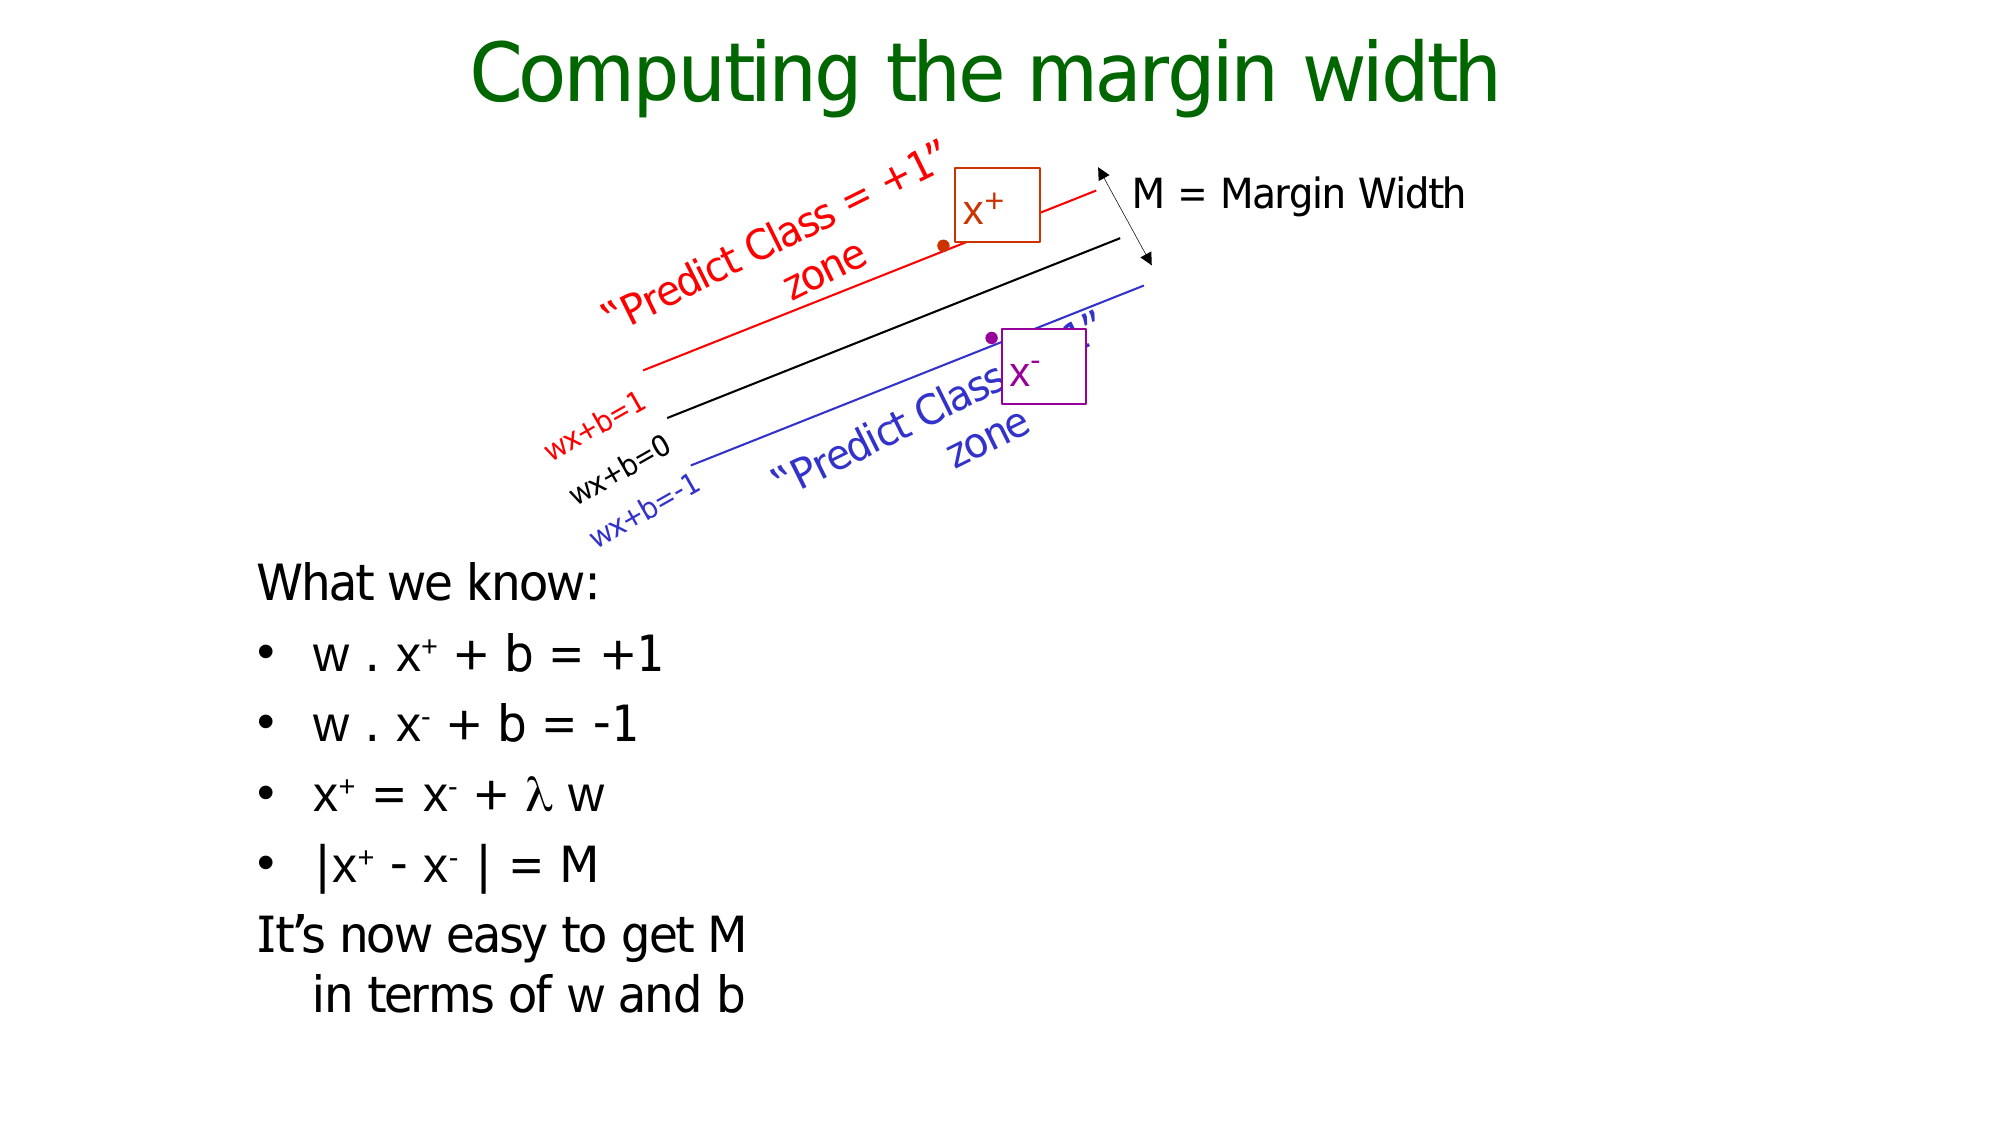

# Computing the margin width
M = Margin Width

x+

“Predict Class = +1” zone

x-

“Predict Class = -1” zone
wx+b=1
wx+b=0
wx+b=-1
What we know:
w . x+ + b = +1
w . x- + b = -1
x+ = x- + λ w
|x+ - x- | = M
It’s now easy to get M in terms of w and b
33